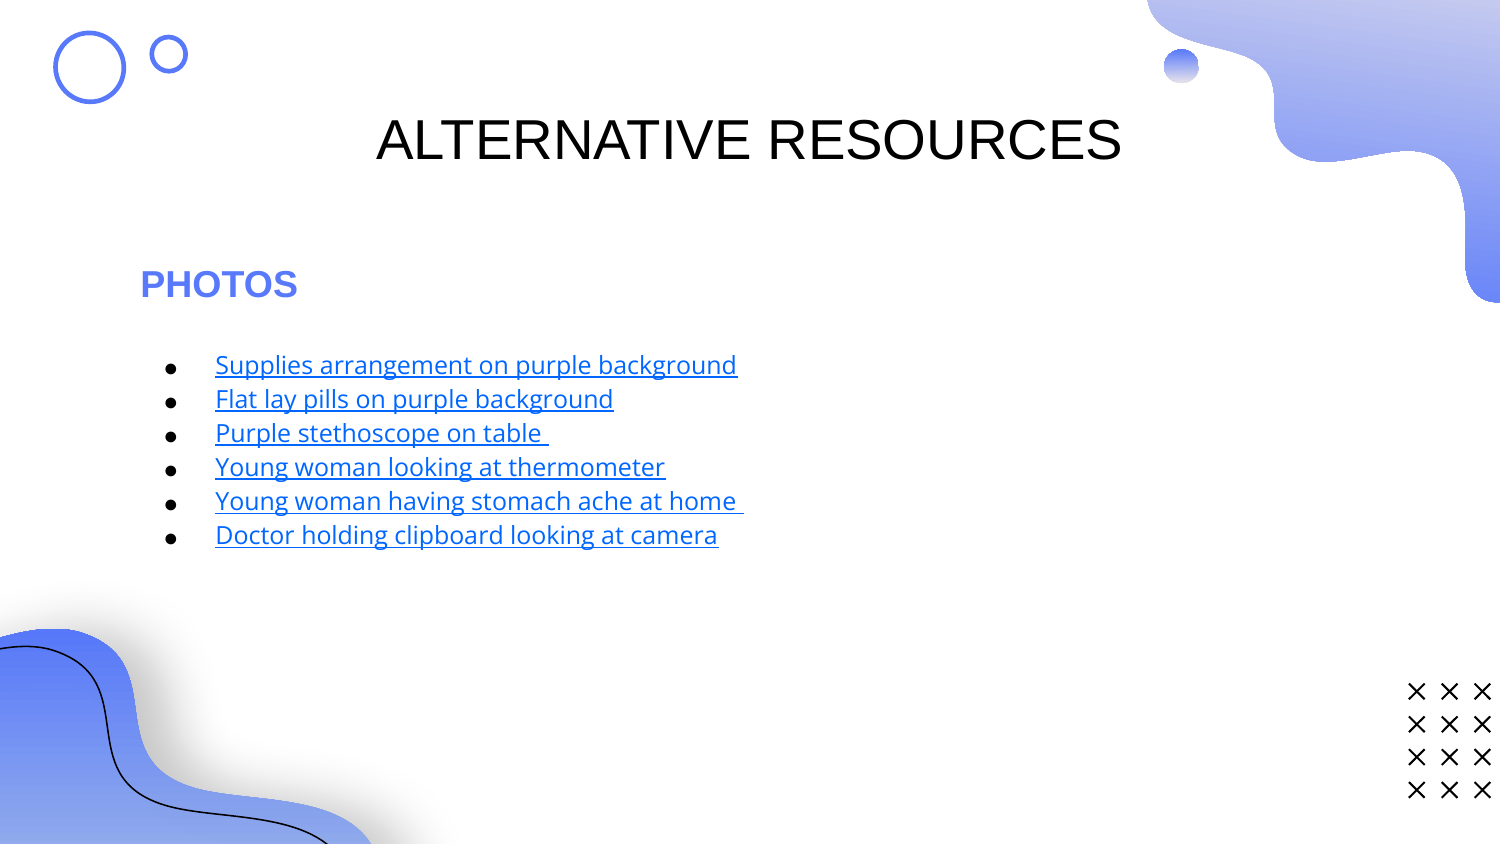

# ALTERNATIVE RESOURCES
PHOTOS

Supplies arrangement on purple background
Flat lay pills on purple background
Purple stethoscope on table
Young woman looking at thermometer
Young woman having stomach ache at home
Doctor holding clipboard looking at camera